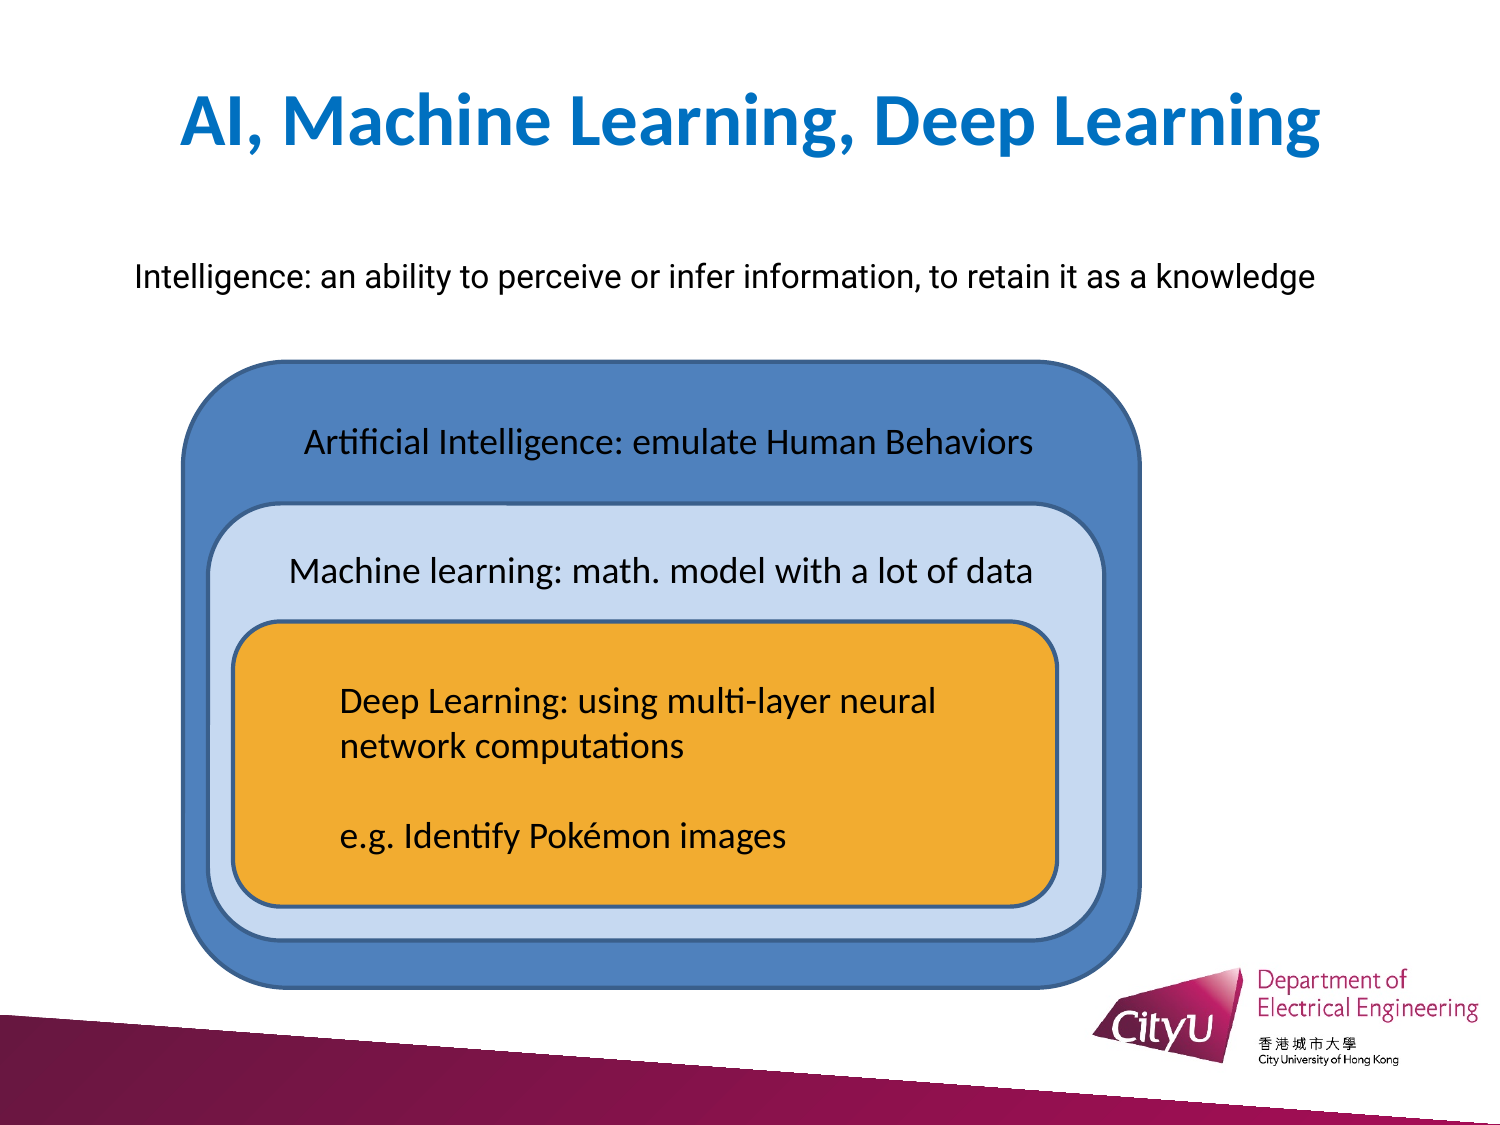

AI, Machine Learning, Deep Learning
Intelligence: an ability to perceive or infer information, to retain it as a knowledge

Artificial Intelligence: emulate Human Behaviors

Machine learning: math. model with a lot of data

Deep Learning: using multi-layer neural network computations

e.g. Identify Pokémon images